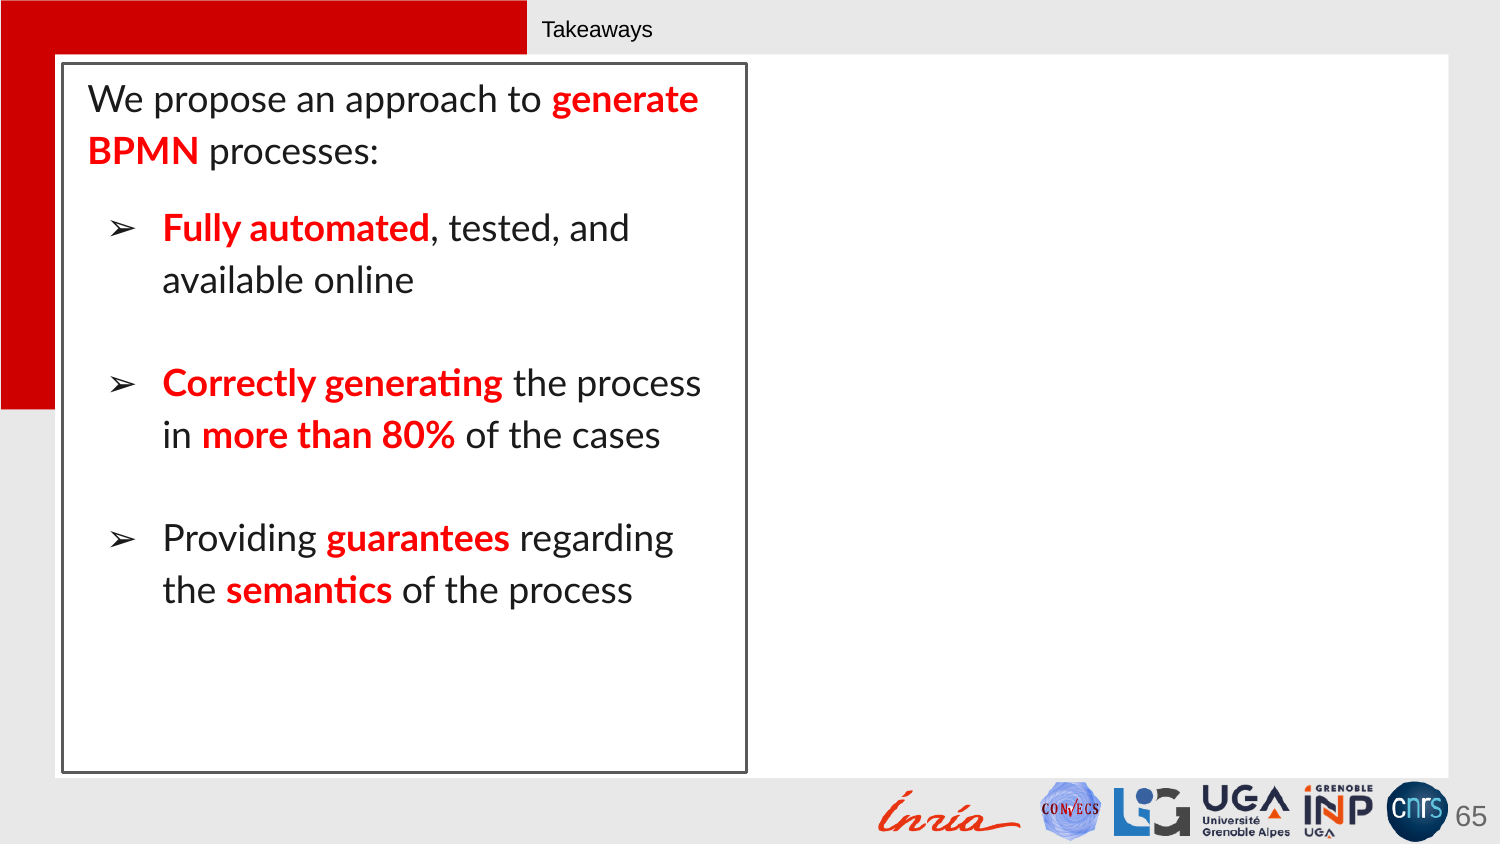

# Takeaways
We propose an approach to generate BPMN processes:
Fully automated, tested, and available online
Correctly generating the process in more than 80% of the cases
Providing guarantees regarding the semantics of the process

65